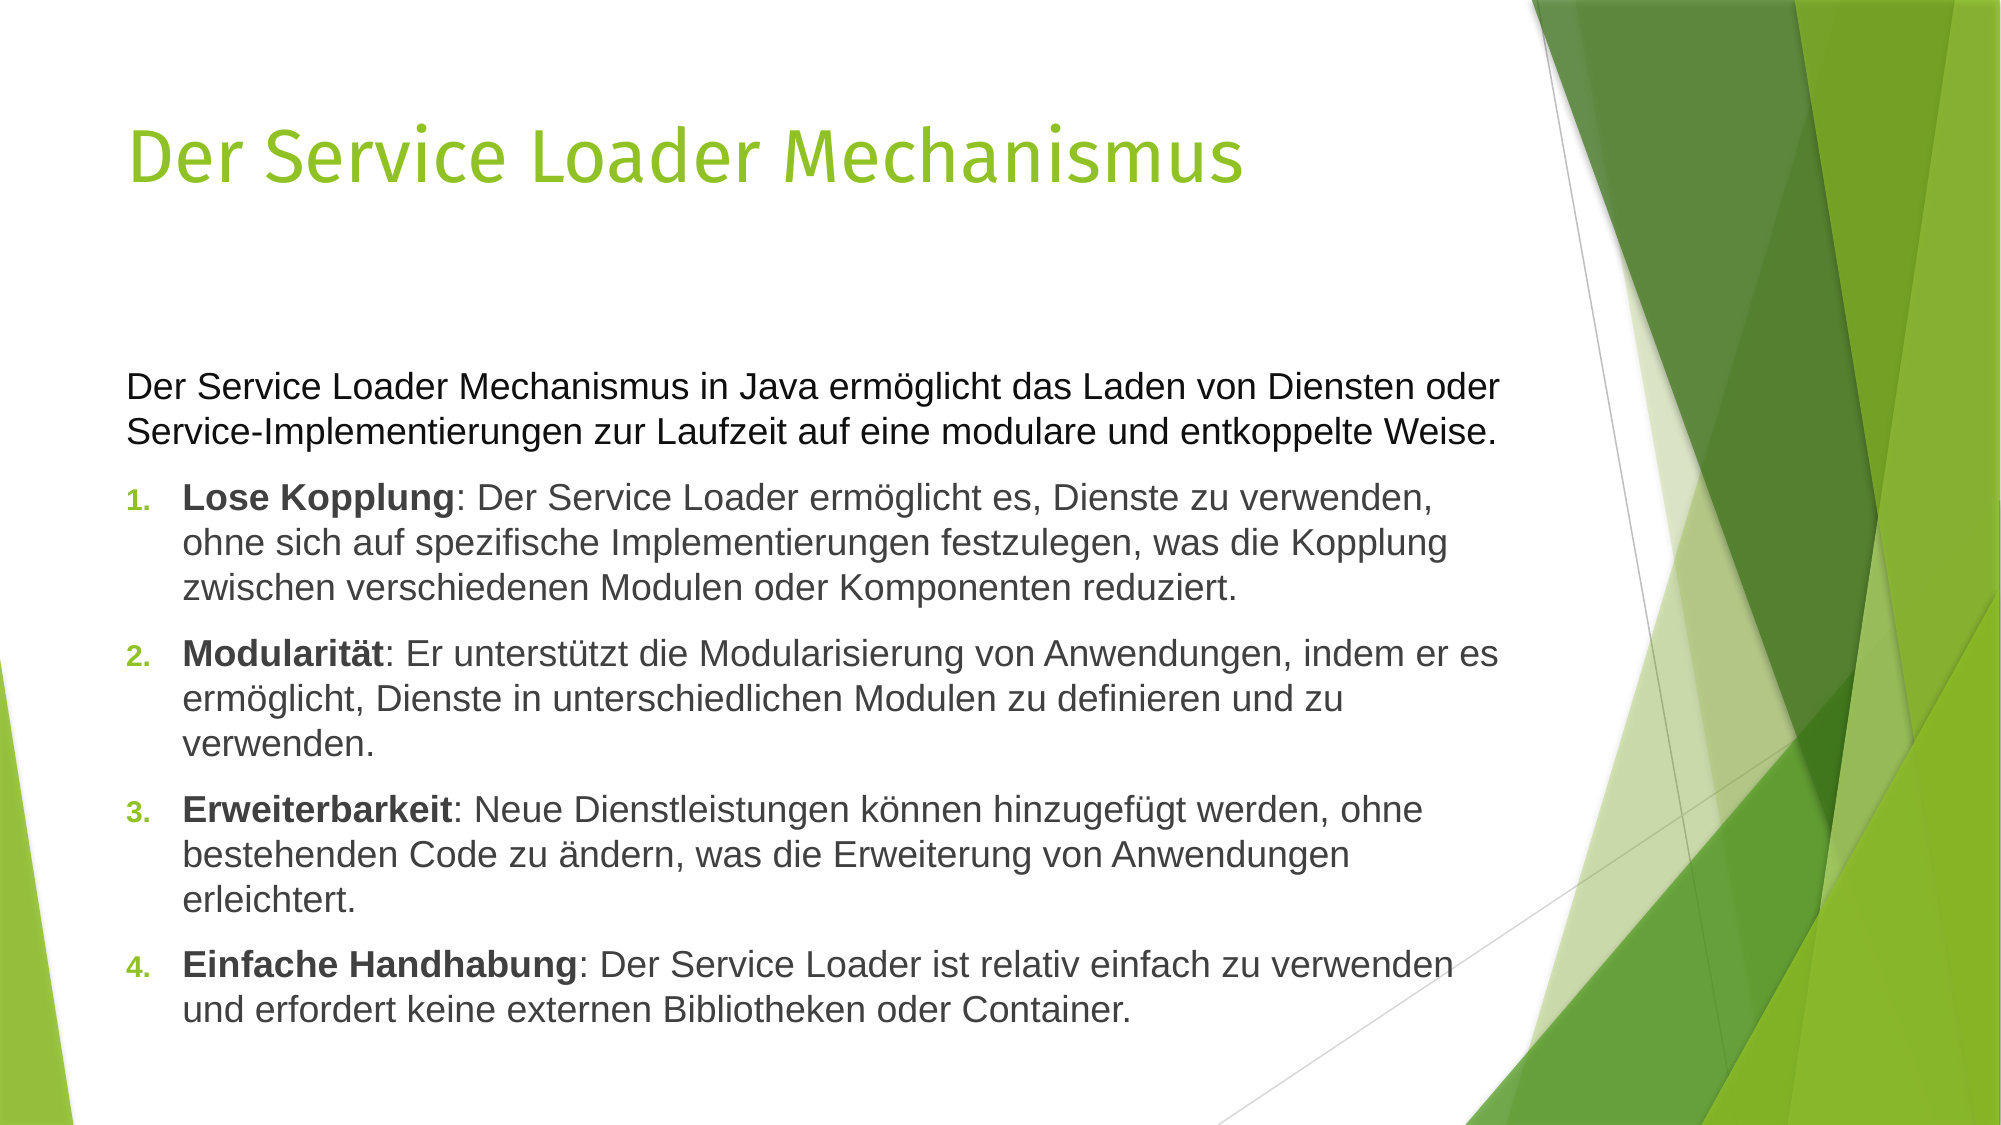

# Der Service Loader Mechanismus
Der Service Loader Mechanismus in Java ermöglicht das Laden von Diensten oder Service-Implementierungen zur Laufzeit auf eine modulare und entkoppelte Weise.
Lose Kopplung: Der Service Loader ermöglicht es, Dienste zu verwenden, ohne sich auf spezifische Implementierungen festzulegen, was die Kopplung zwischen verschiedenen Modulen oder Komponenten reduziert.
Modularität: Er unterstützt die Modularisierung von Anwendungen, indem er es ermöglicht, Dienste in unterschiedlichen Modulen zu definieren und zu verwenden.
Erweiterbarkeit: Neue Dienstleistungen können hinzugefügt werden, ohne bestehenden Code zu ändern, was die Erweiterung von Anwendungen erleichtert.
Einfache Handhabung: Der Service Loader ist relativ einfach zu verwenden und erfordert keine externen Bibliotheken oder Container.